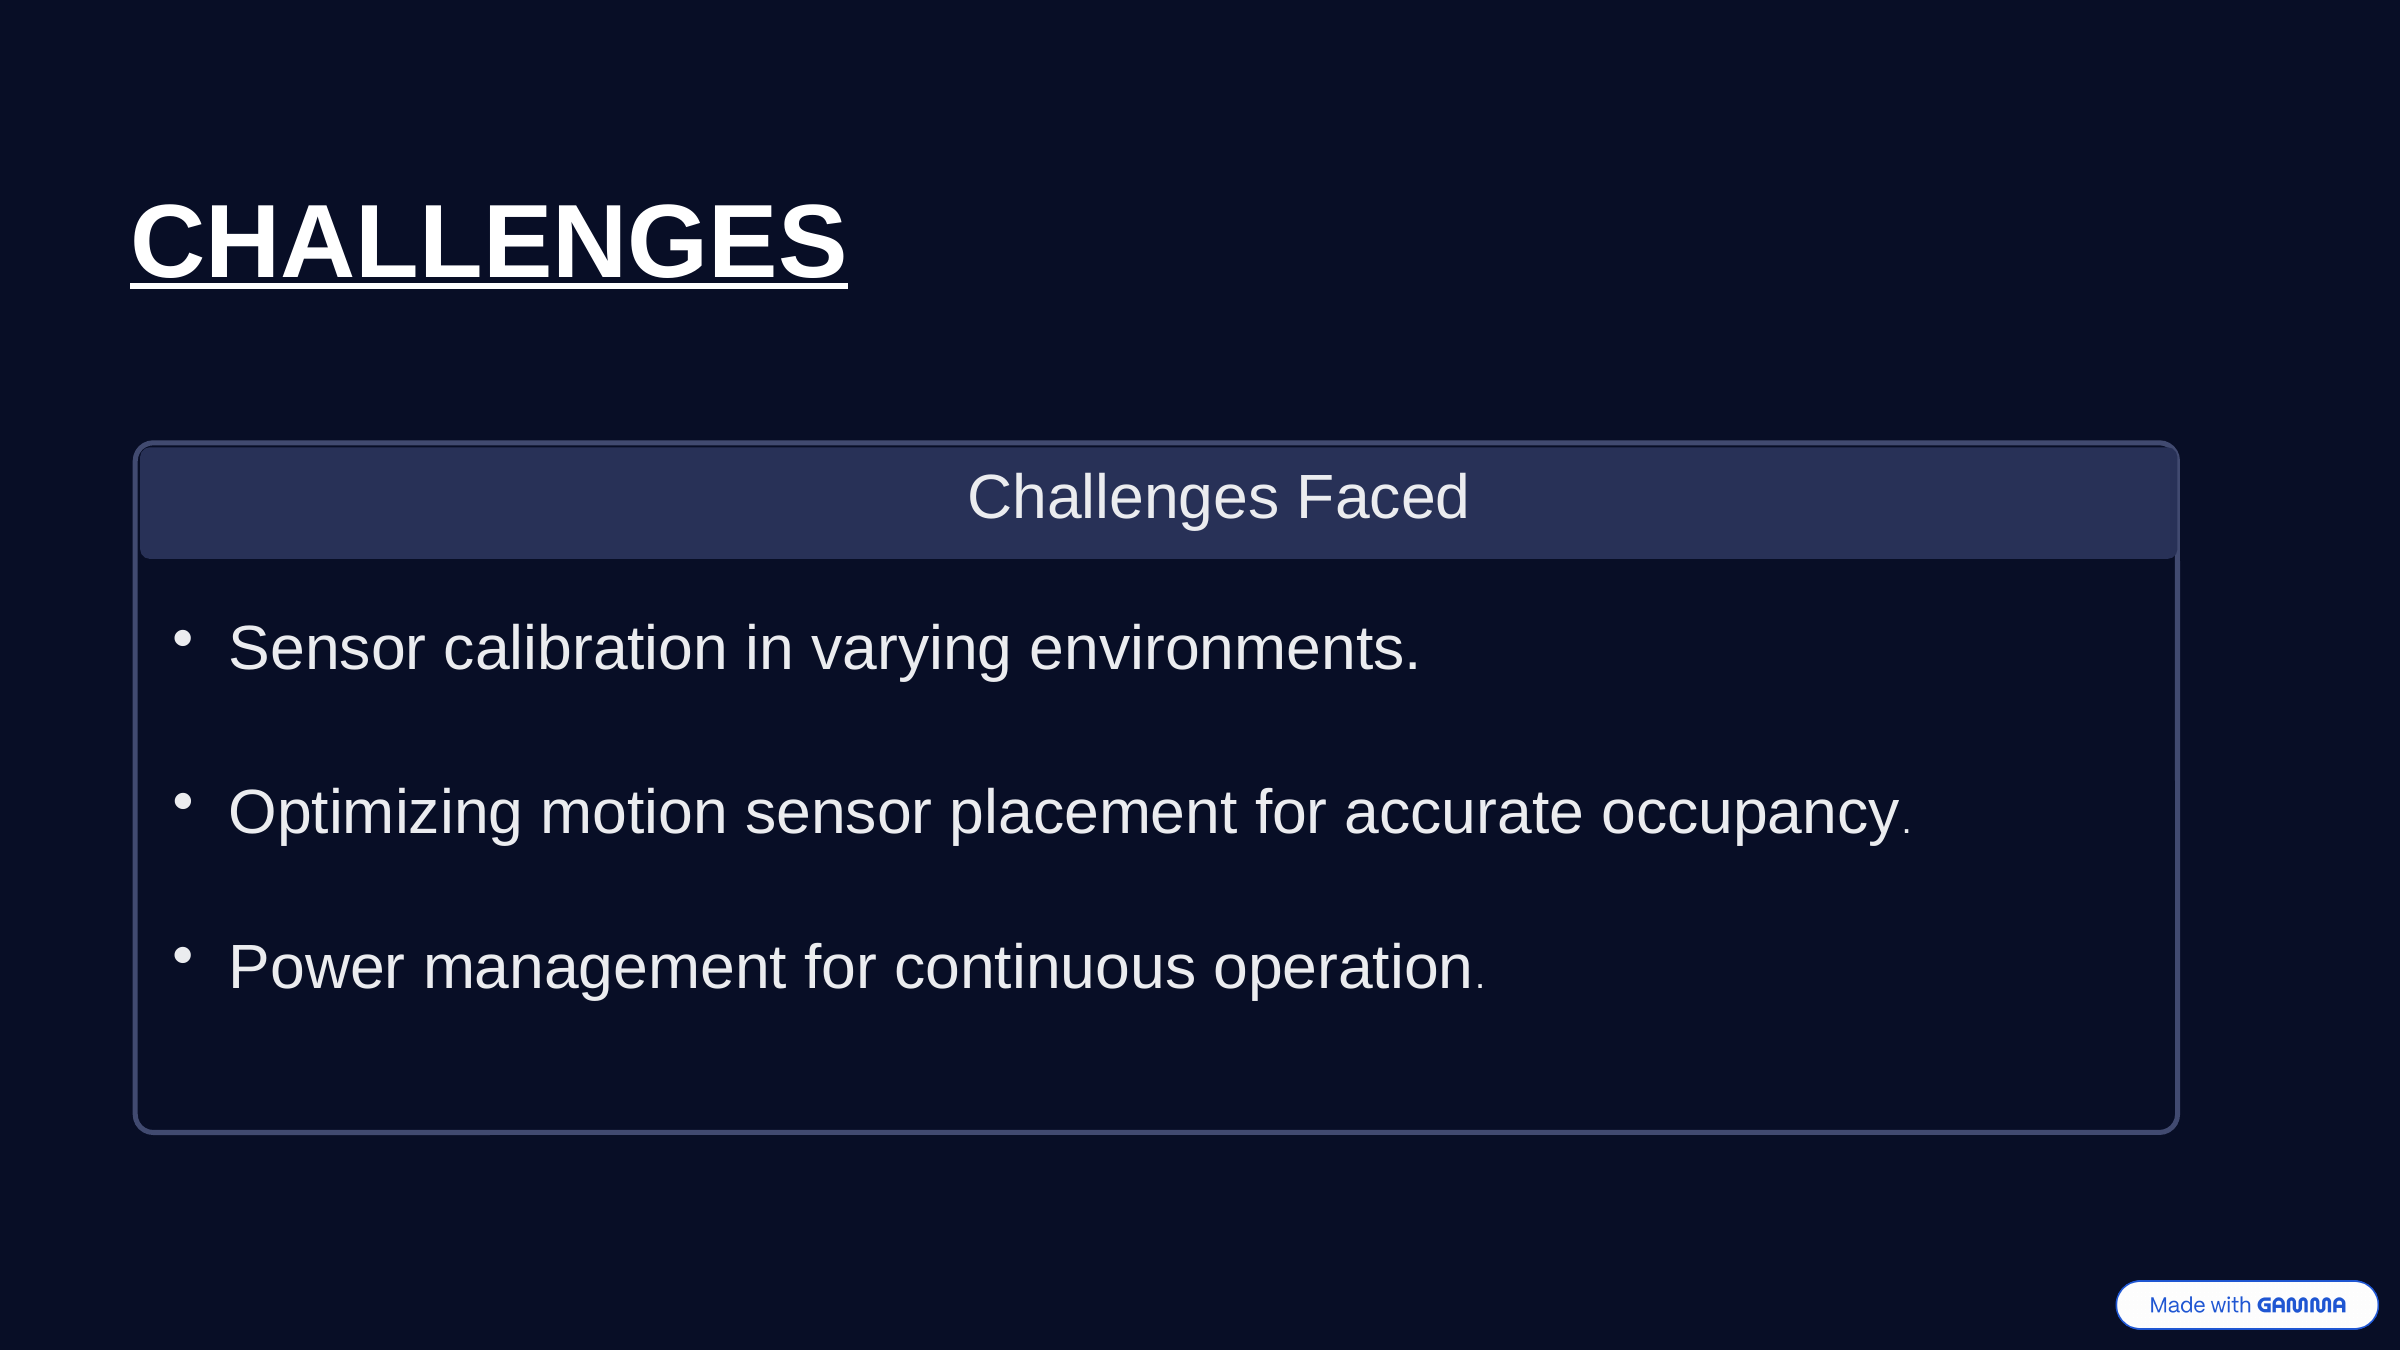

CHALLENGES

Challenges Faced

Sensor calibration in varying environments.

Optimizing motion sensor placement for accurate occupancy.
Power management for continuous operation.